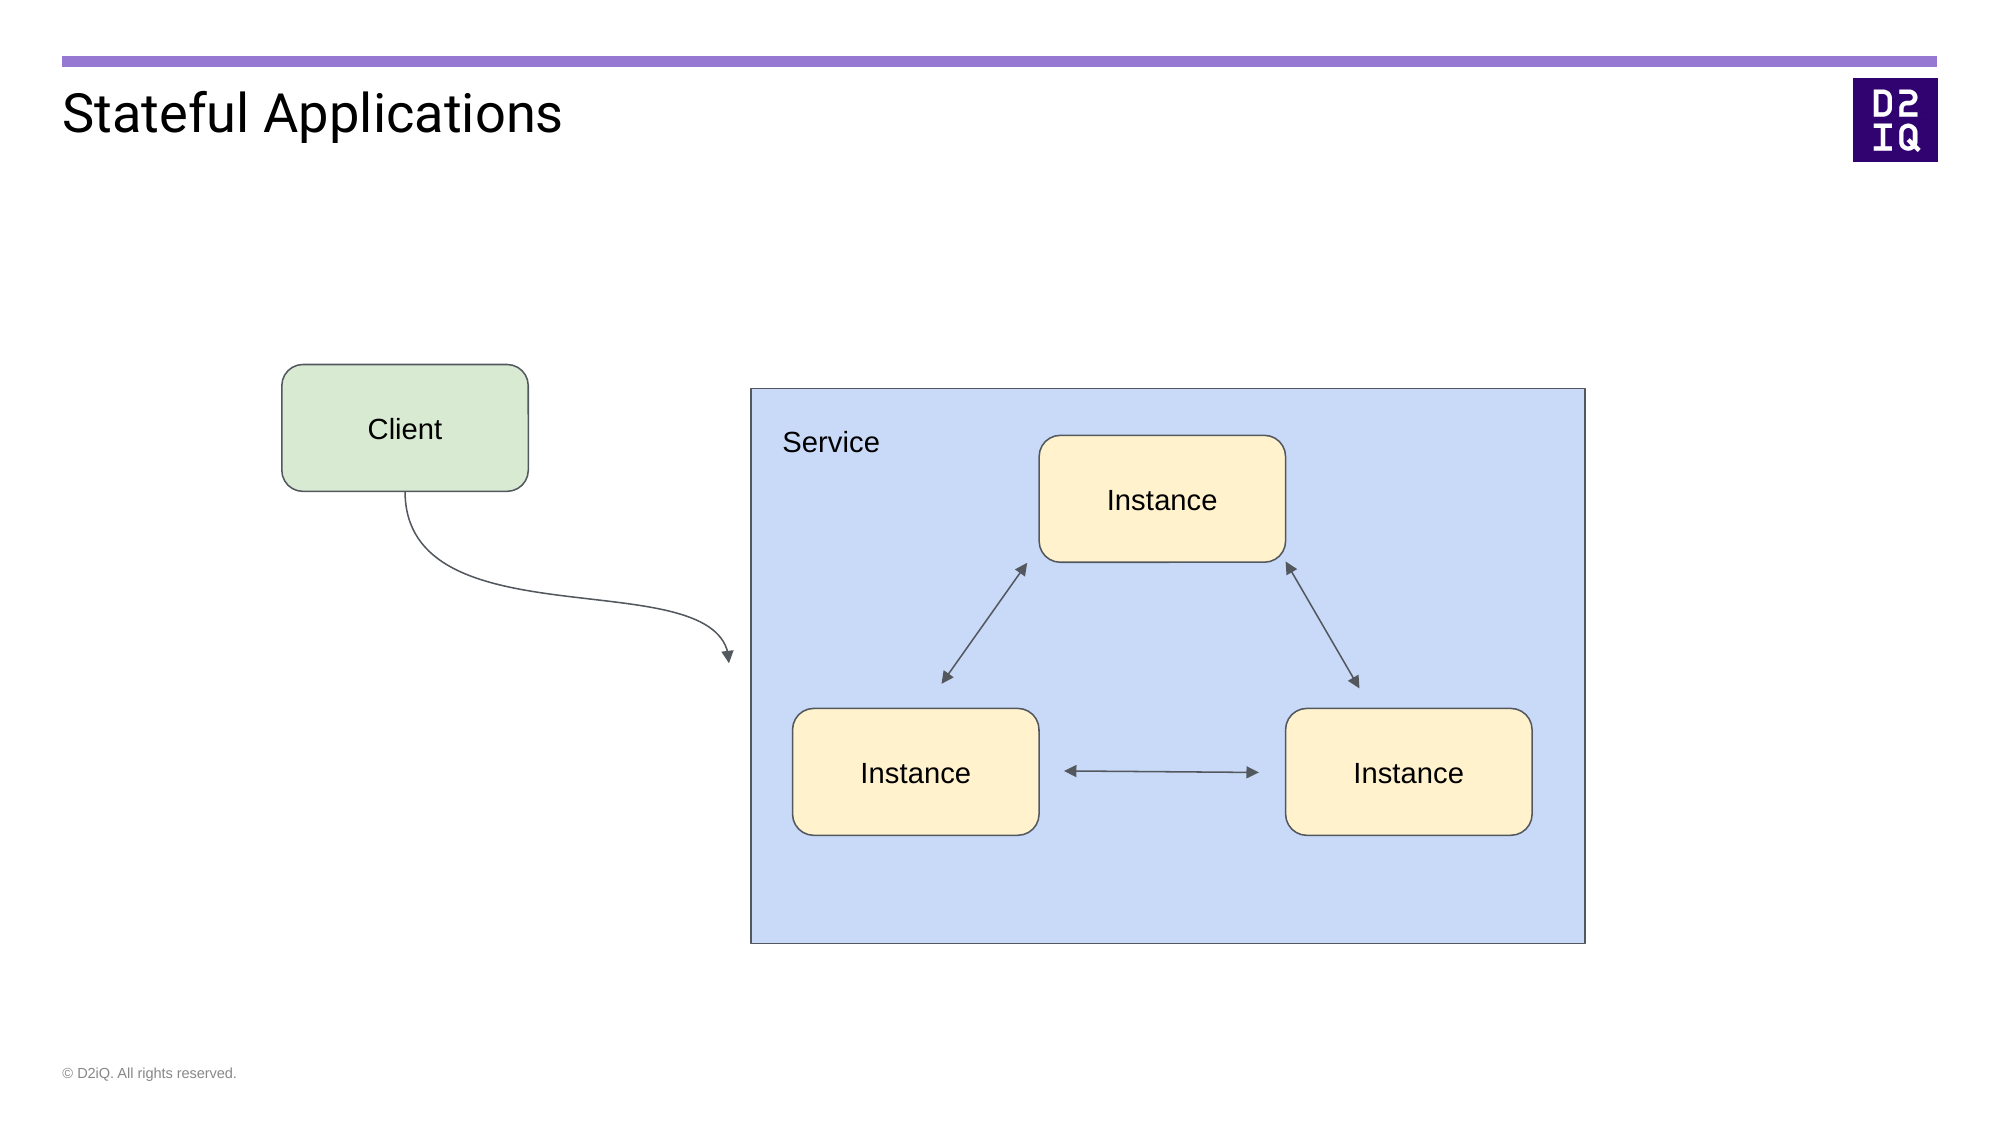

# Stateful Applications
Client

Service
Instance
Instance
Instance
© D2iQ. All rights reserved.